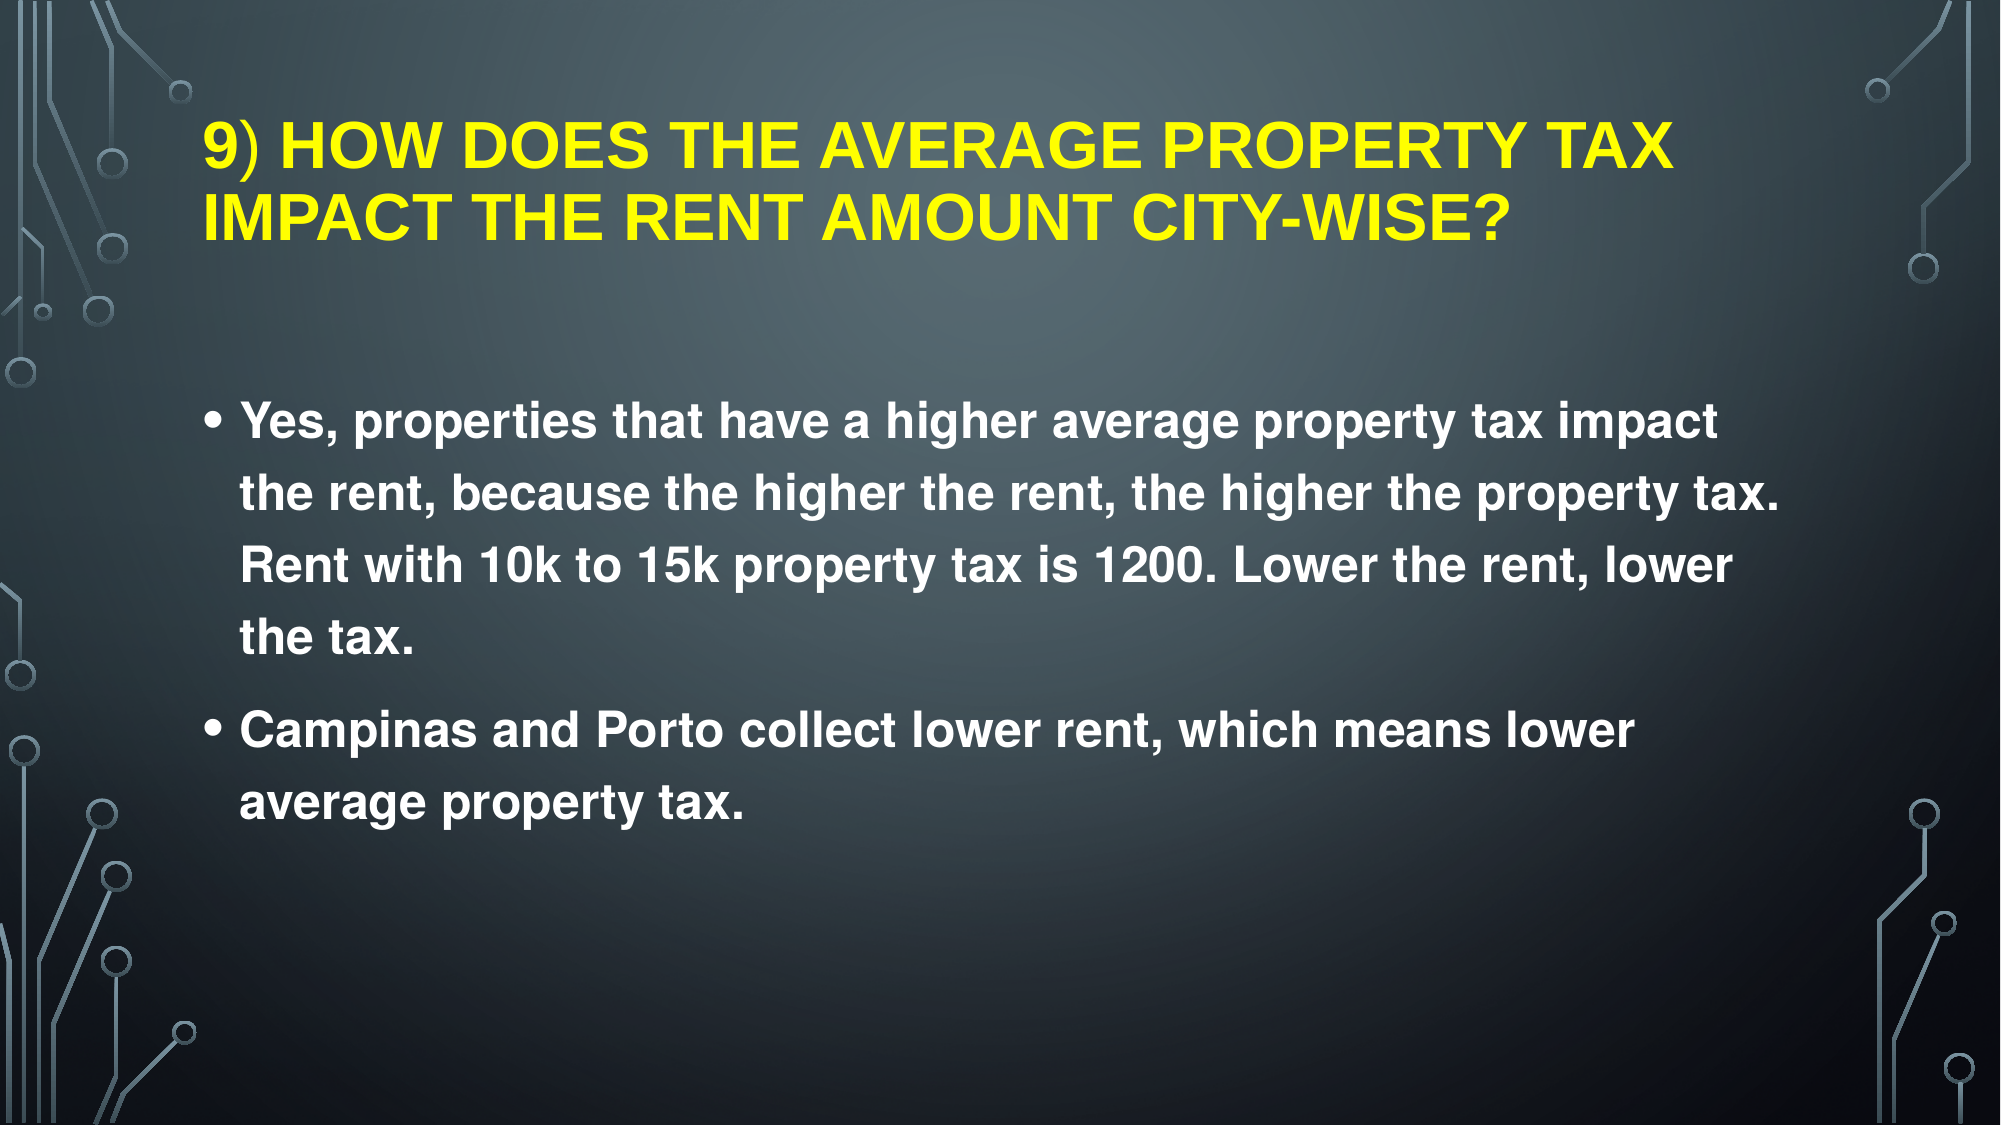

# 9) How does the average property tax impact the rent amount city-wise?
Yes, properties that have a higher average property tax impact the rent, because the higher the rent, the higher the property tax. Rent with 10k to 15k property tax is 1200. Lower the rent, lower the tax.
Campinas and Porto collect lower rent, which means lower average property tax.